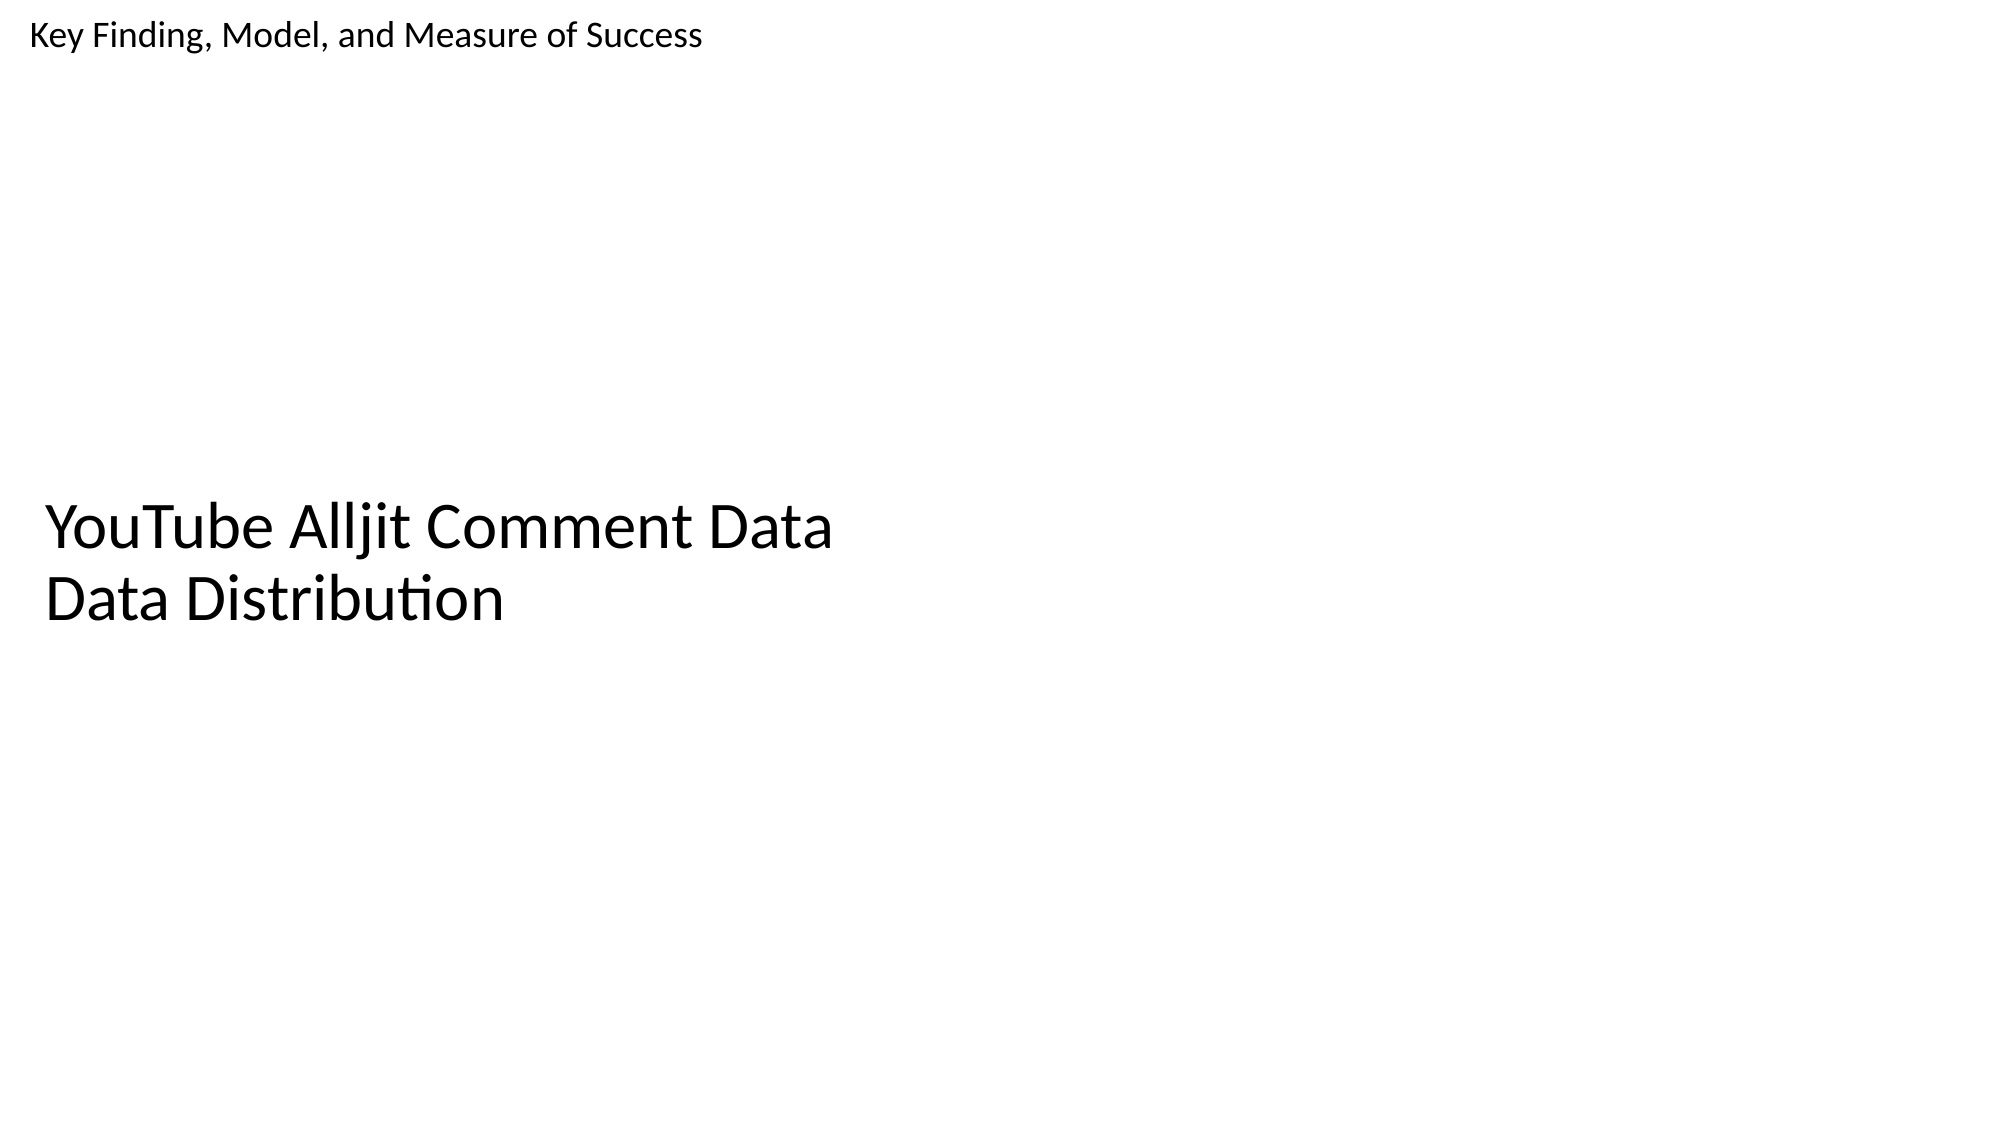

# Key Finding, Model, and Measure of Success

YouTube Alljit Comment Data
Data Distribution